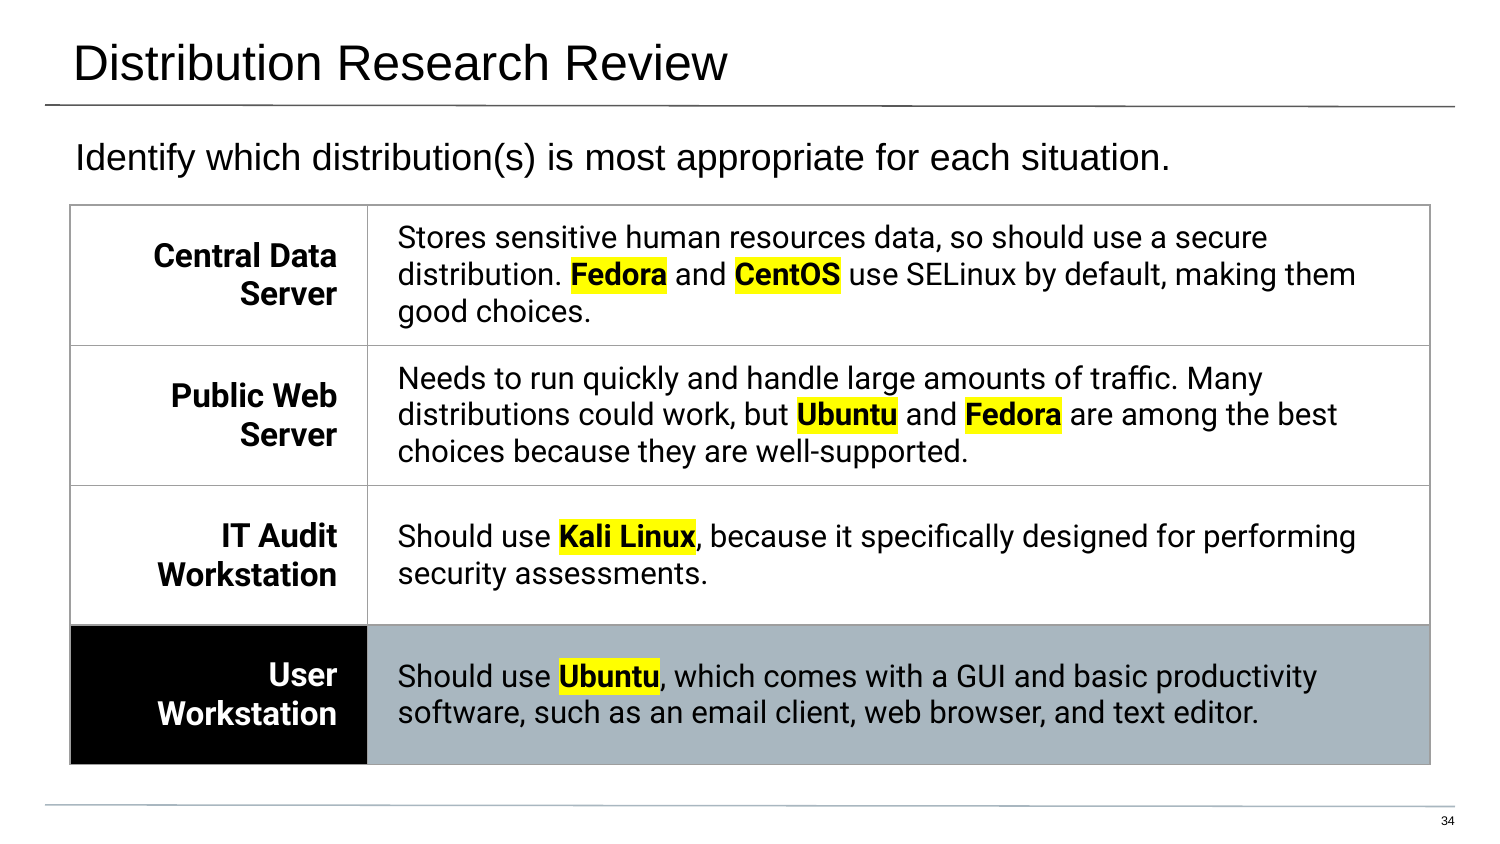

# Distribution Research Review
Identify which distribution(s) is most appropriate for each situation.

| Central Data Server | Stores sensitive human resources data, so should use a secure distribution. Fedora and CentOS use SELinux by default, making them good choices. |
| --- | --- |
| Public Web Server | Needs to run quickly and handle large amounts of traffic. Many distributions could work, but Ubuntu and Fedora are among the best choices because they are well-supported. |
| IT Audit Workstation | Should use Kali Linux, because it specifically designed for performing security assessments. |
| User Workstation | Should use Ubuntu, which comes with a GUI and basic productivity software, such as an email client, web browser, and text editor. |

34